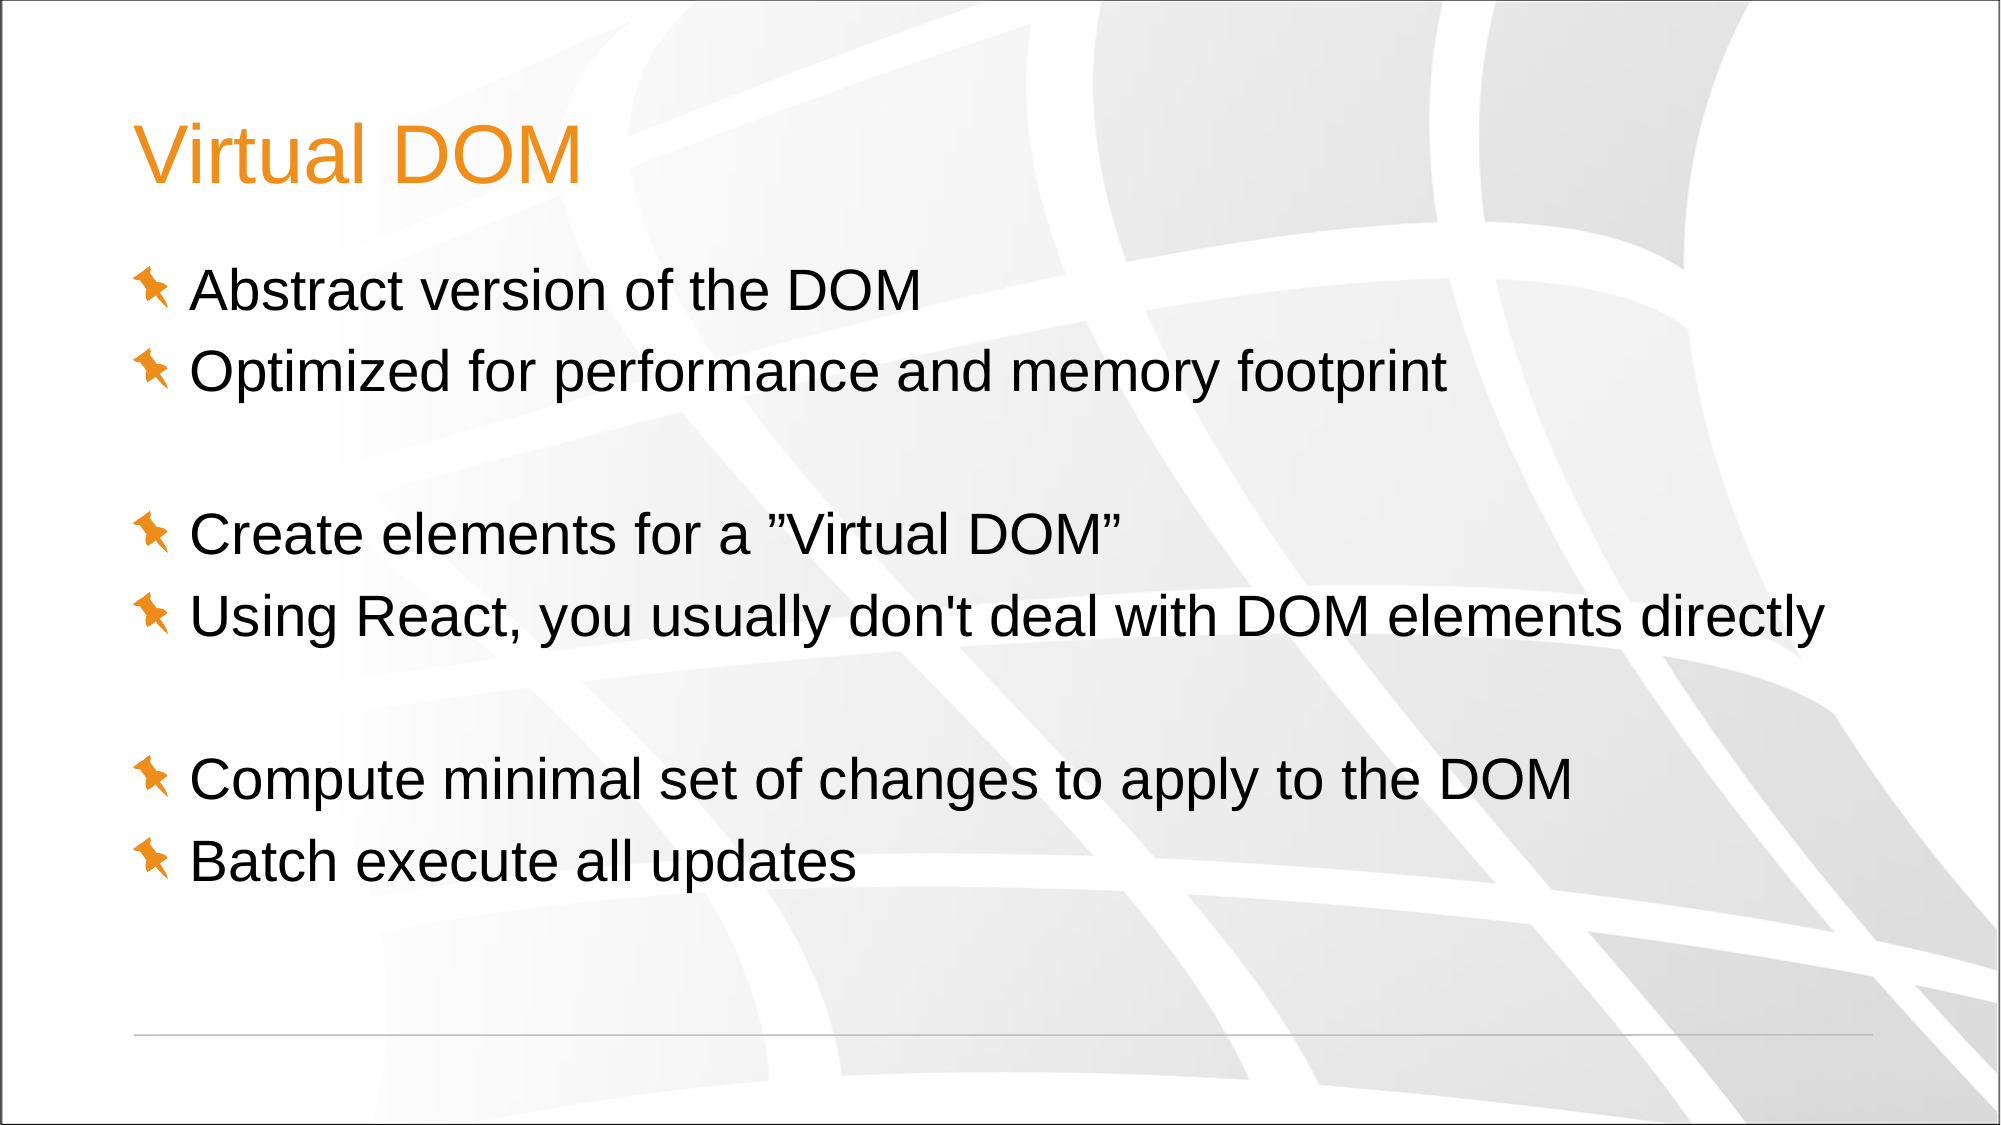

# Virtual DOM
Abstract version of the DOM
Optimized for performance and memory footprint

Create elements for a ”Virtual DOM”
Using React, you usually don't deal with DOM elements directly

Compute minimal set of changes to apply to the DOM
Batch execute all updates